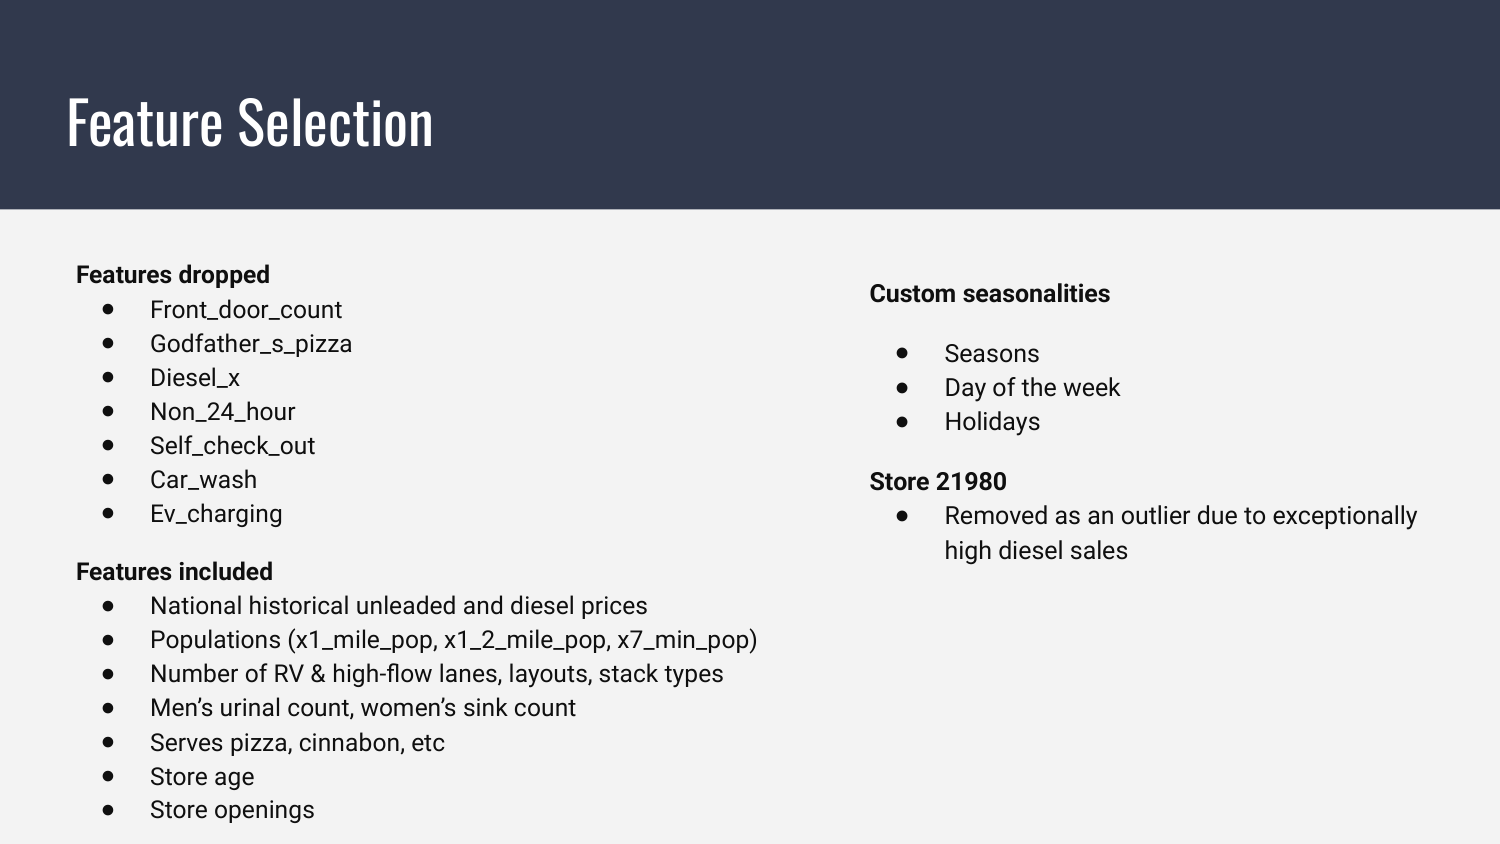

# Feature Selection
Features dropped
Front_door_count
Godfather_s_pizza
Diesel_x
Non_24_hour
Self_check_out
Car_wash
Ev_charging
Features included
National historical unleaded and diesel prices
Populations (x1_mile_pop, x1_2_mile_pop, x7_min_pop)
Number of RV & high-flow lanes, layouts, stack types
Men’s urinal count, women’s sink count
Serves pizza, cinnabon, etc
Store age
Store openings
Custom seasonalities
Seasons
Day of the week
Holidays
Store 21980
Removed as an outlier due to exceptionally high diesel sales